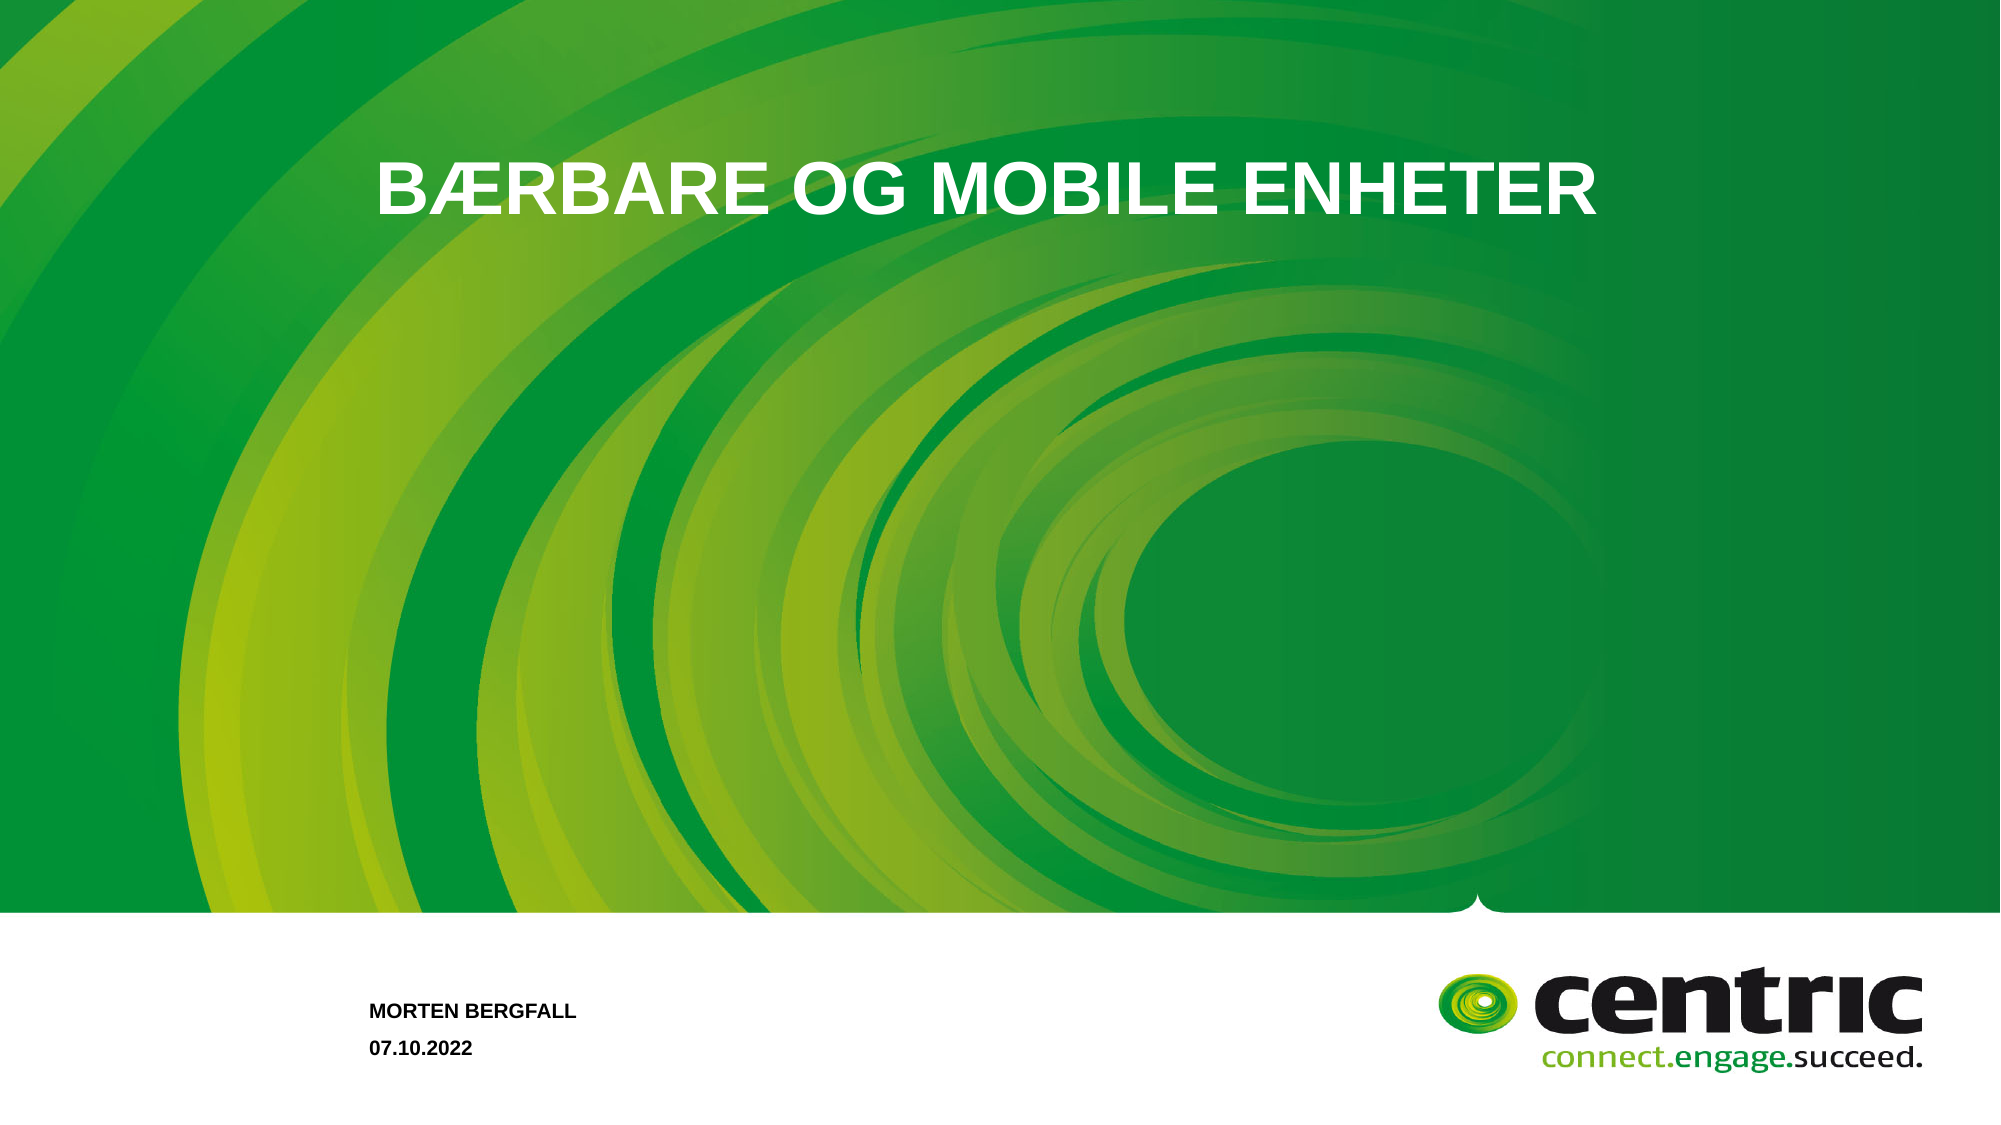

# Bærbare og mobile enheter
Morten Bergfall
07.10.2022